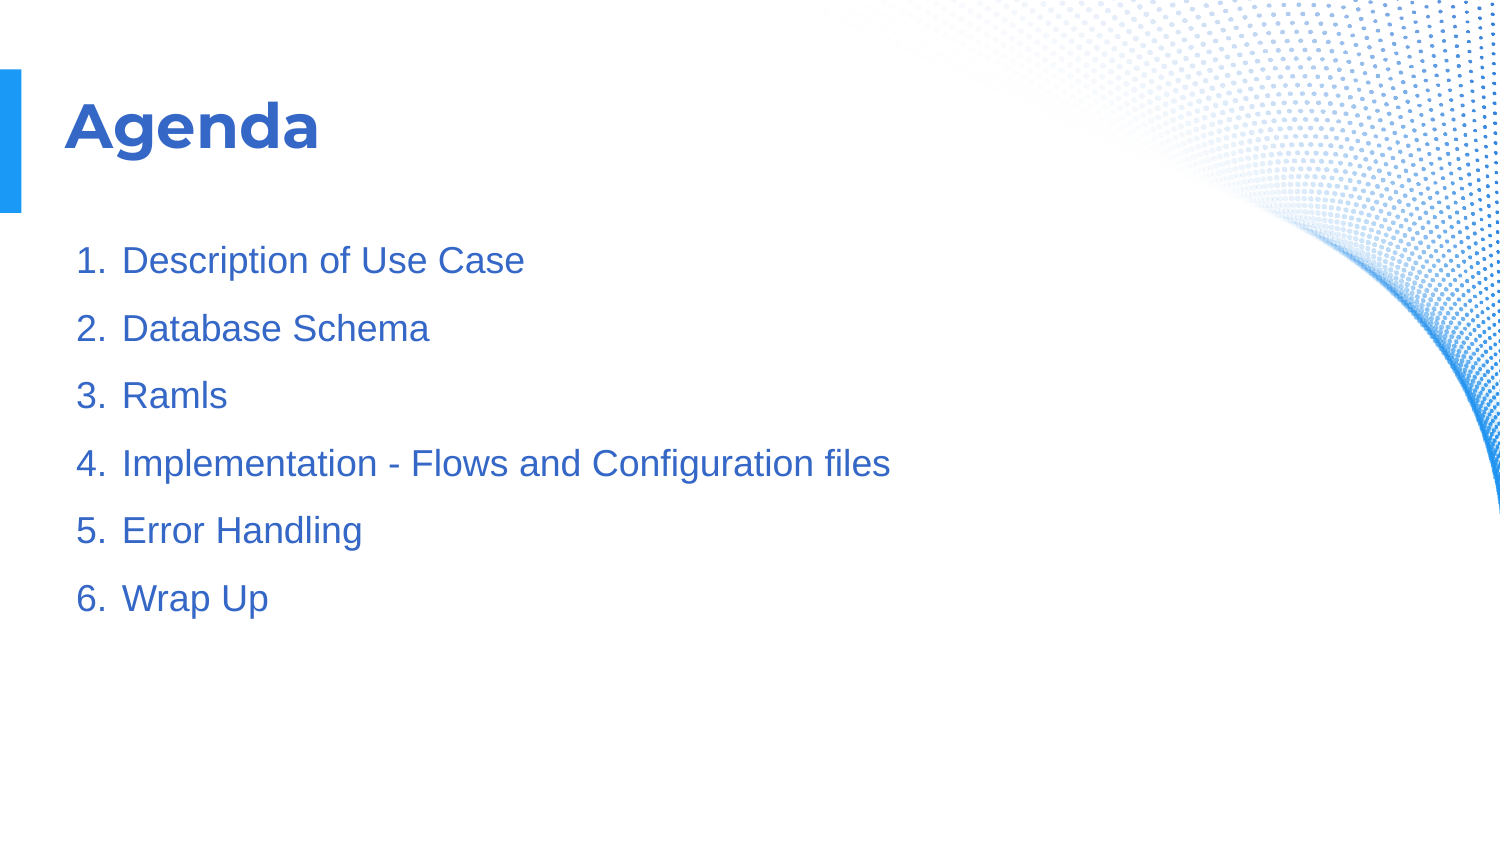

# Agenda
Description of Use Case
Database Schema
Ramls
Implementation - Flows and Configuration files
Error Handling
Wrap Up